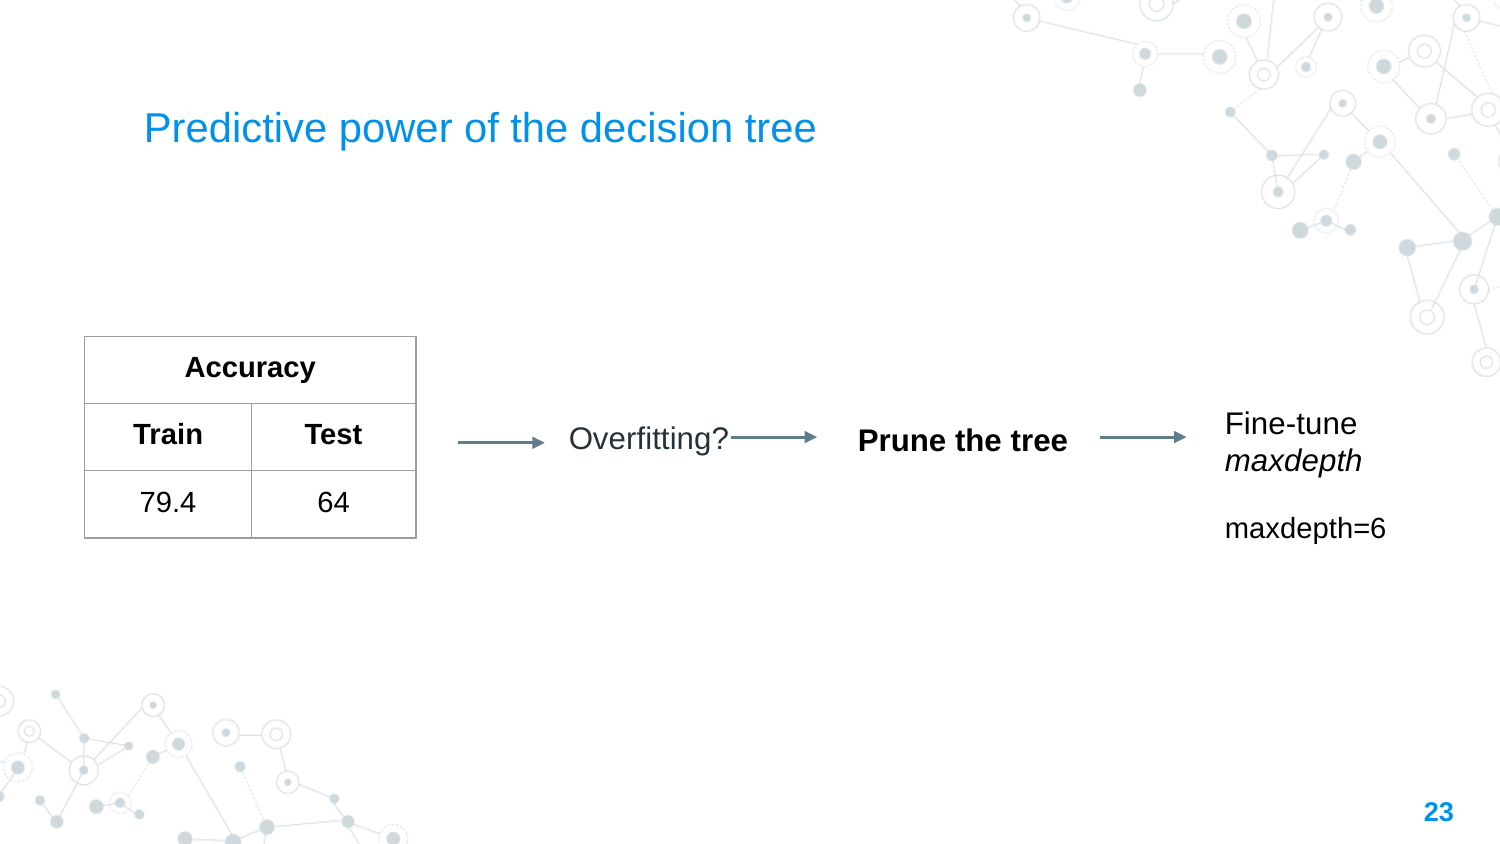

# Predictive power of the decision tree
| Accuracy |  |
| --- | --- |
| Train | Test |
| 79.4 | 64 |
Fine-tune maxdepth
Overfitting?
Prune the tree
maxdepth=6
23